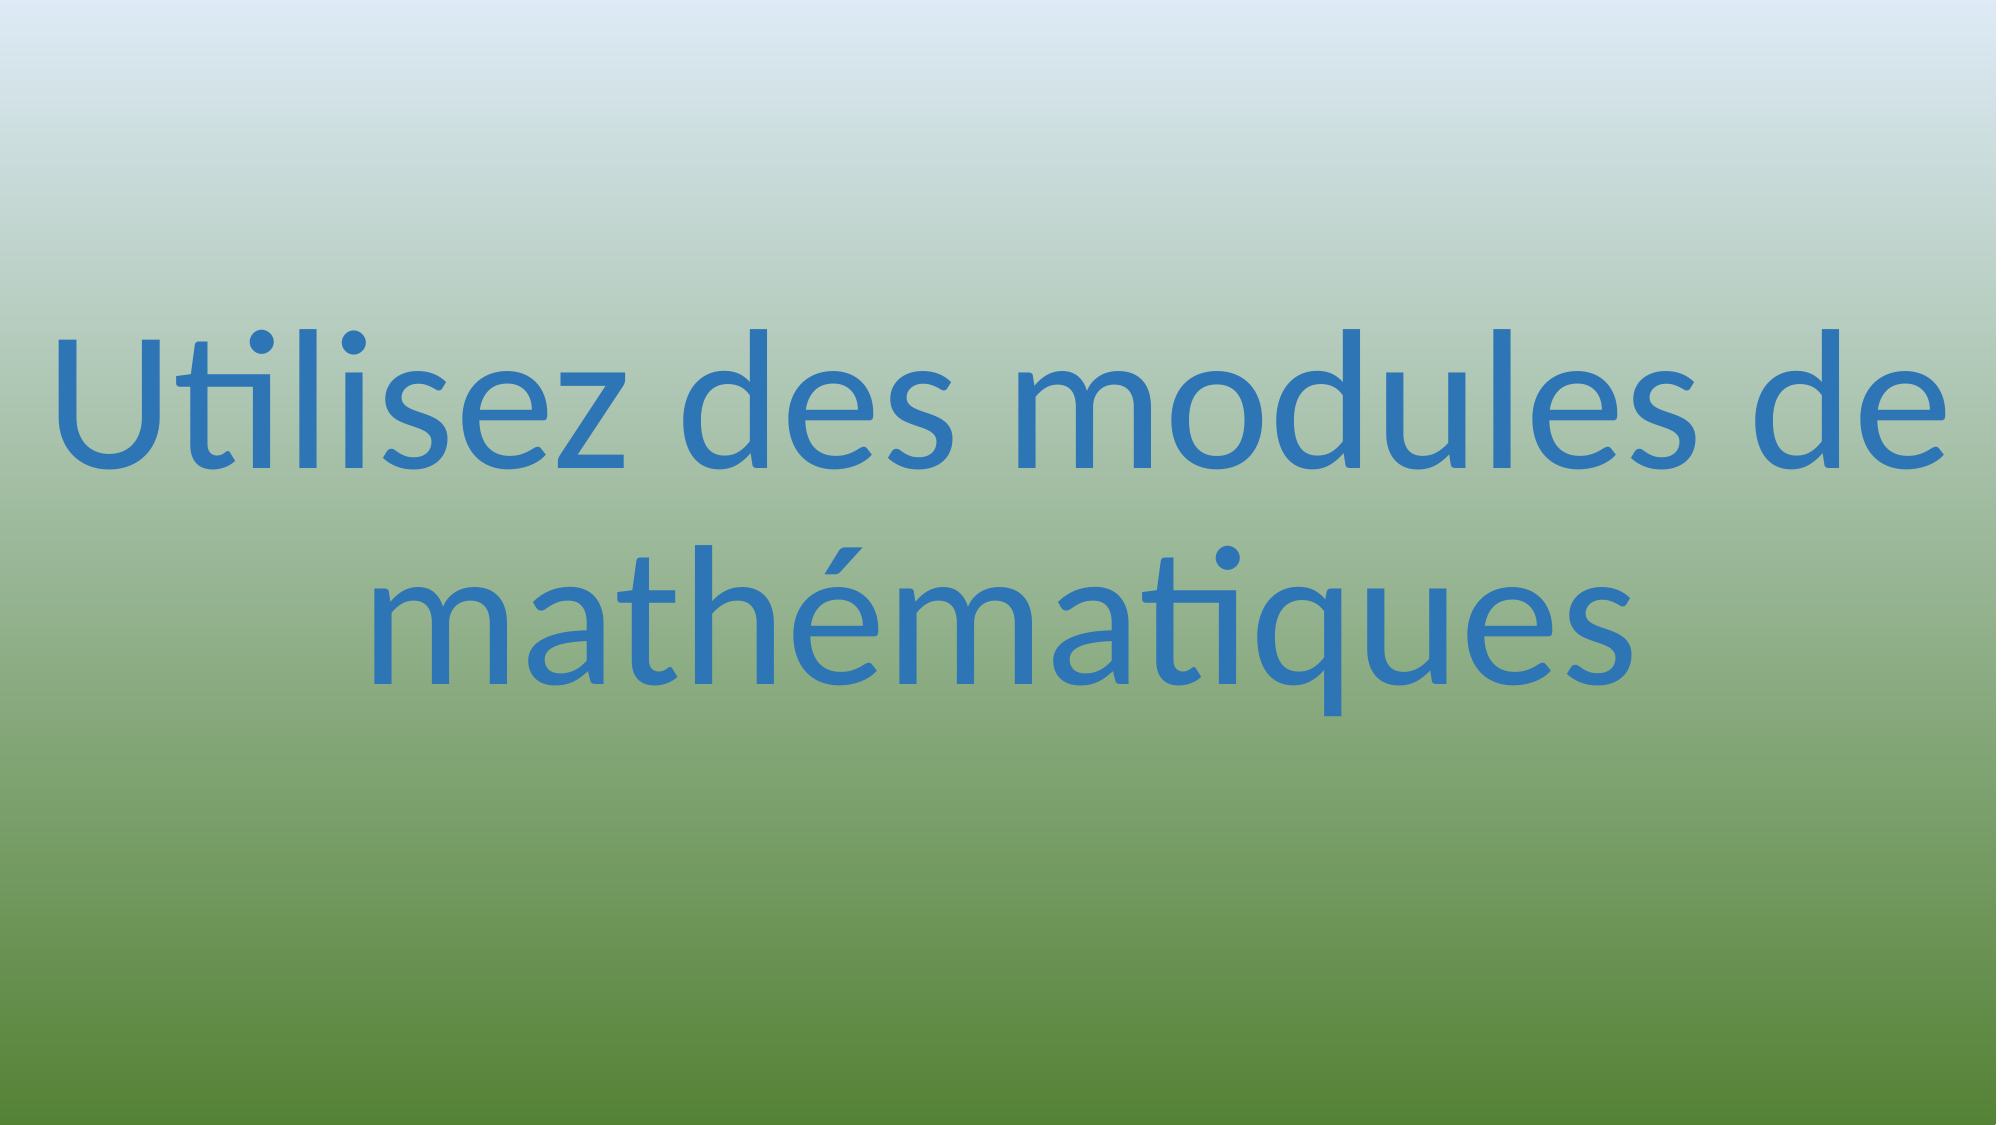

# Utilisez des modules de mathématiques

572